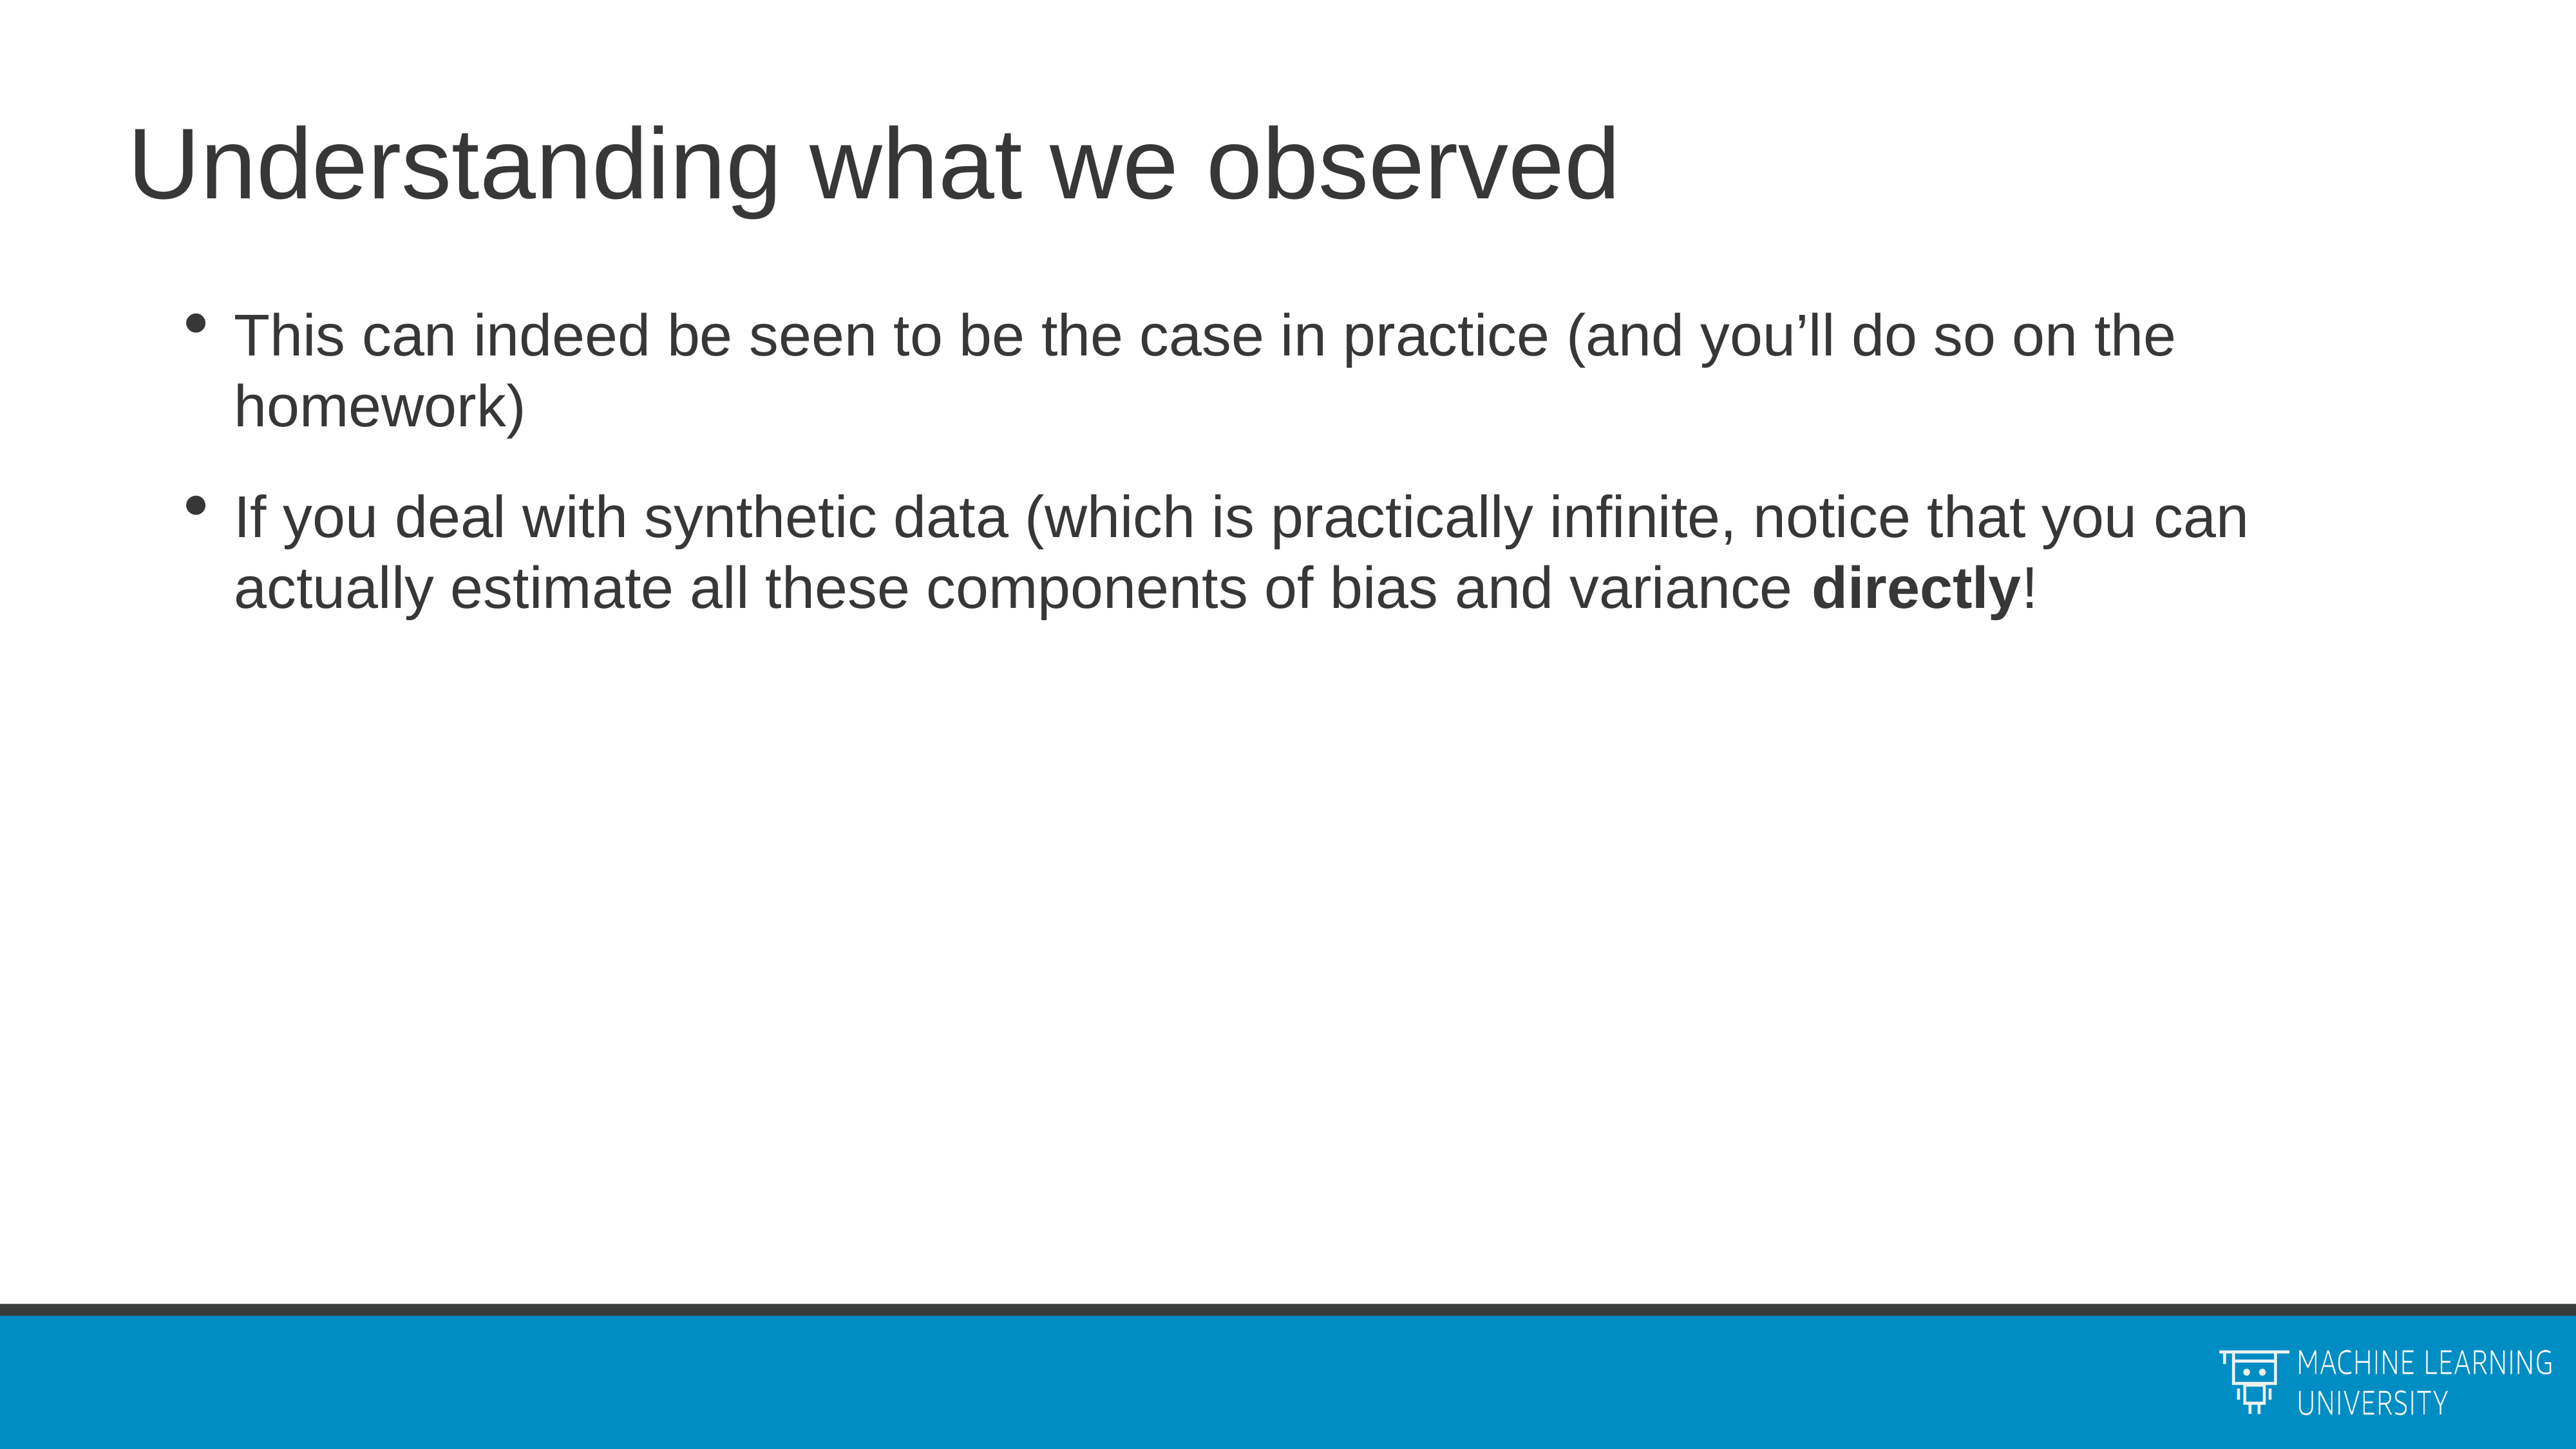

# Understanding what we observed
This can indeed be seen to be the case in practice (and you’ll do so on the homework)
If you deal with synthetic data (which is practically infinite, notice that you can actually estimate all these components of bias and variance directly!